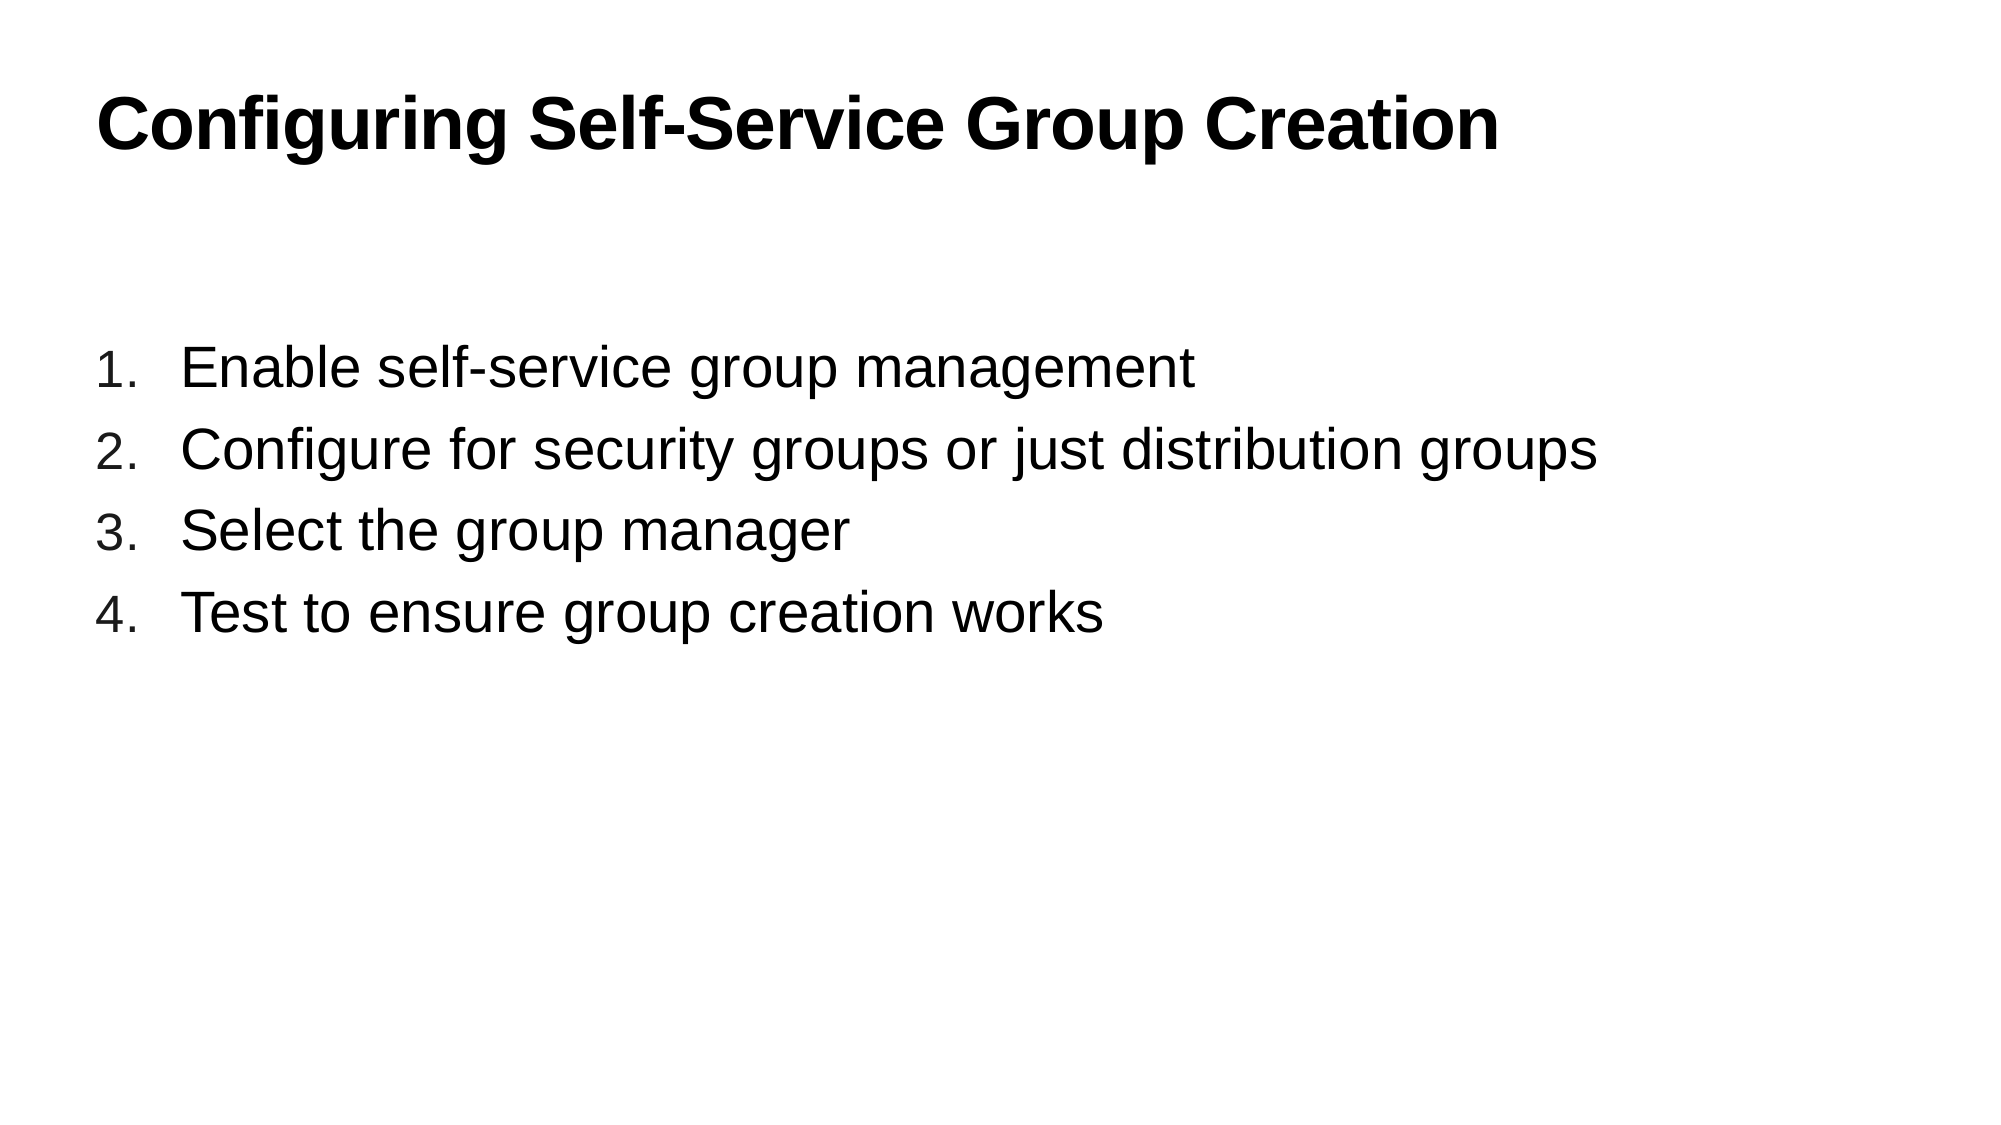

# Configuring Self-Service Group Creation
Enable self-service group management
Configure for security groups or just distribution groups
Select the group manager
Test to ensure group creation works